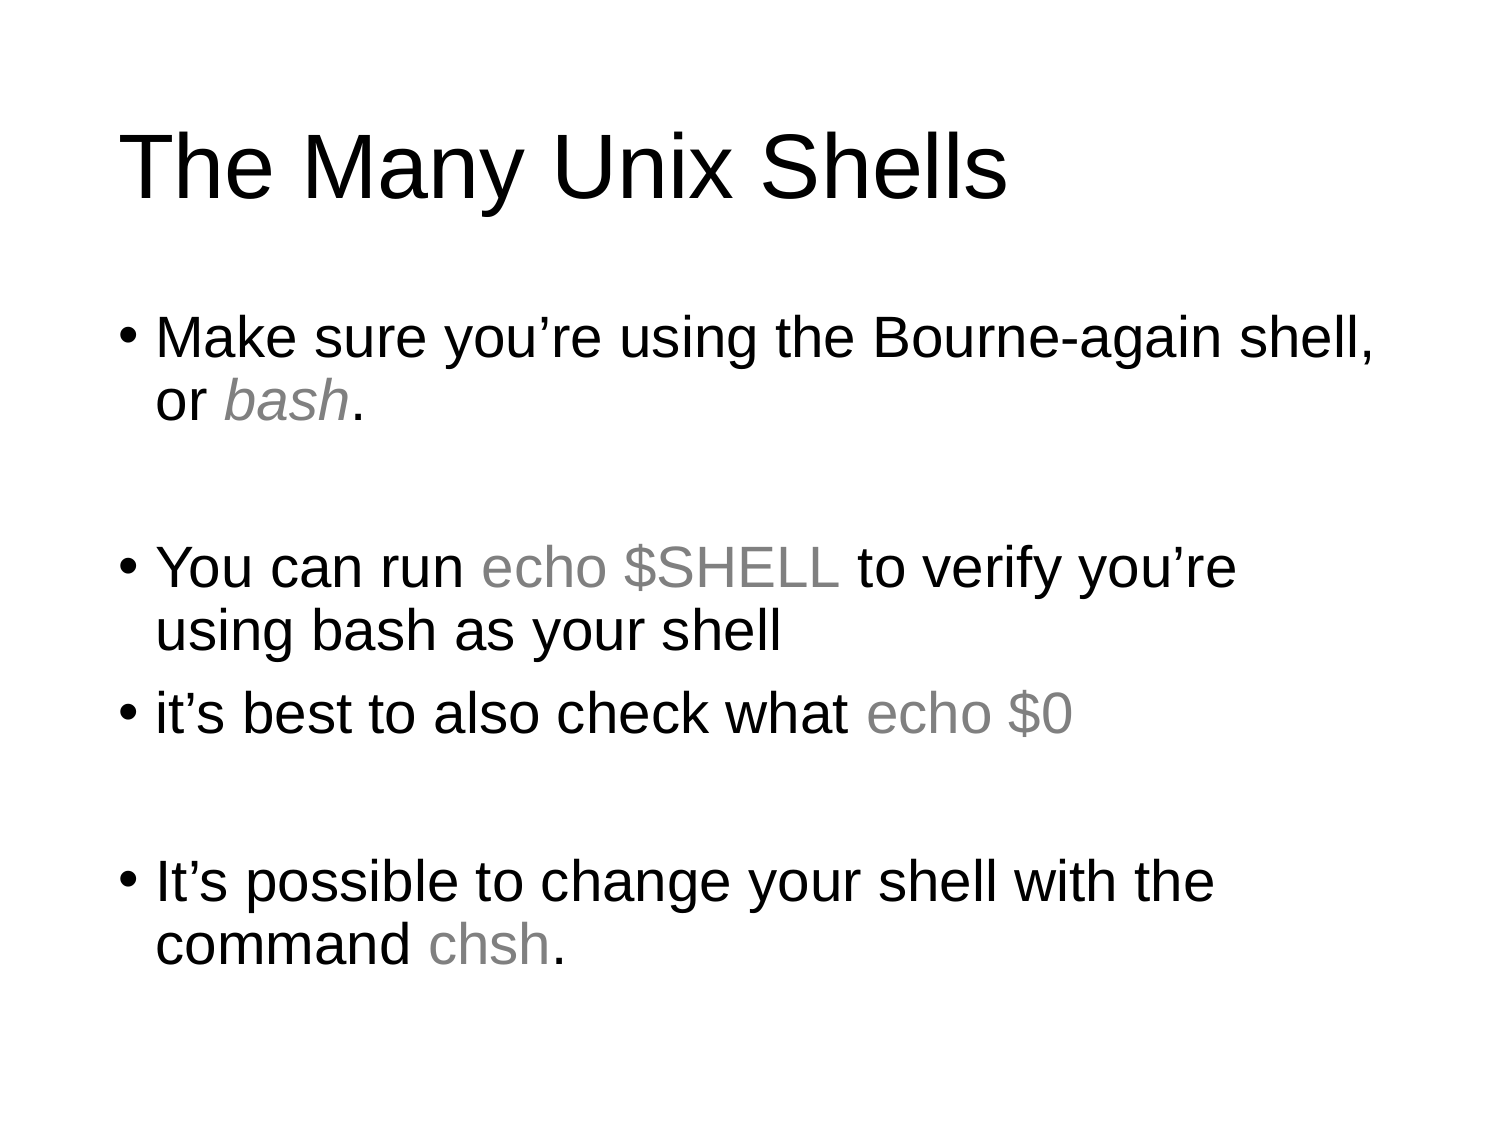

# The Many Unix Shells
Make sure you’re using the Bourne-again shell, or bash.

You can run echo $SHELL to verify you’re using bash as your shell
it’s best to also check what echo $0

It’s possible to change your shell with the command chsh.